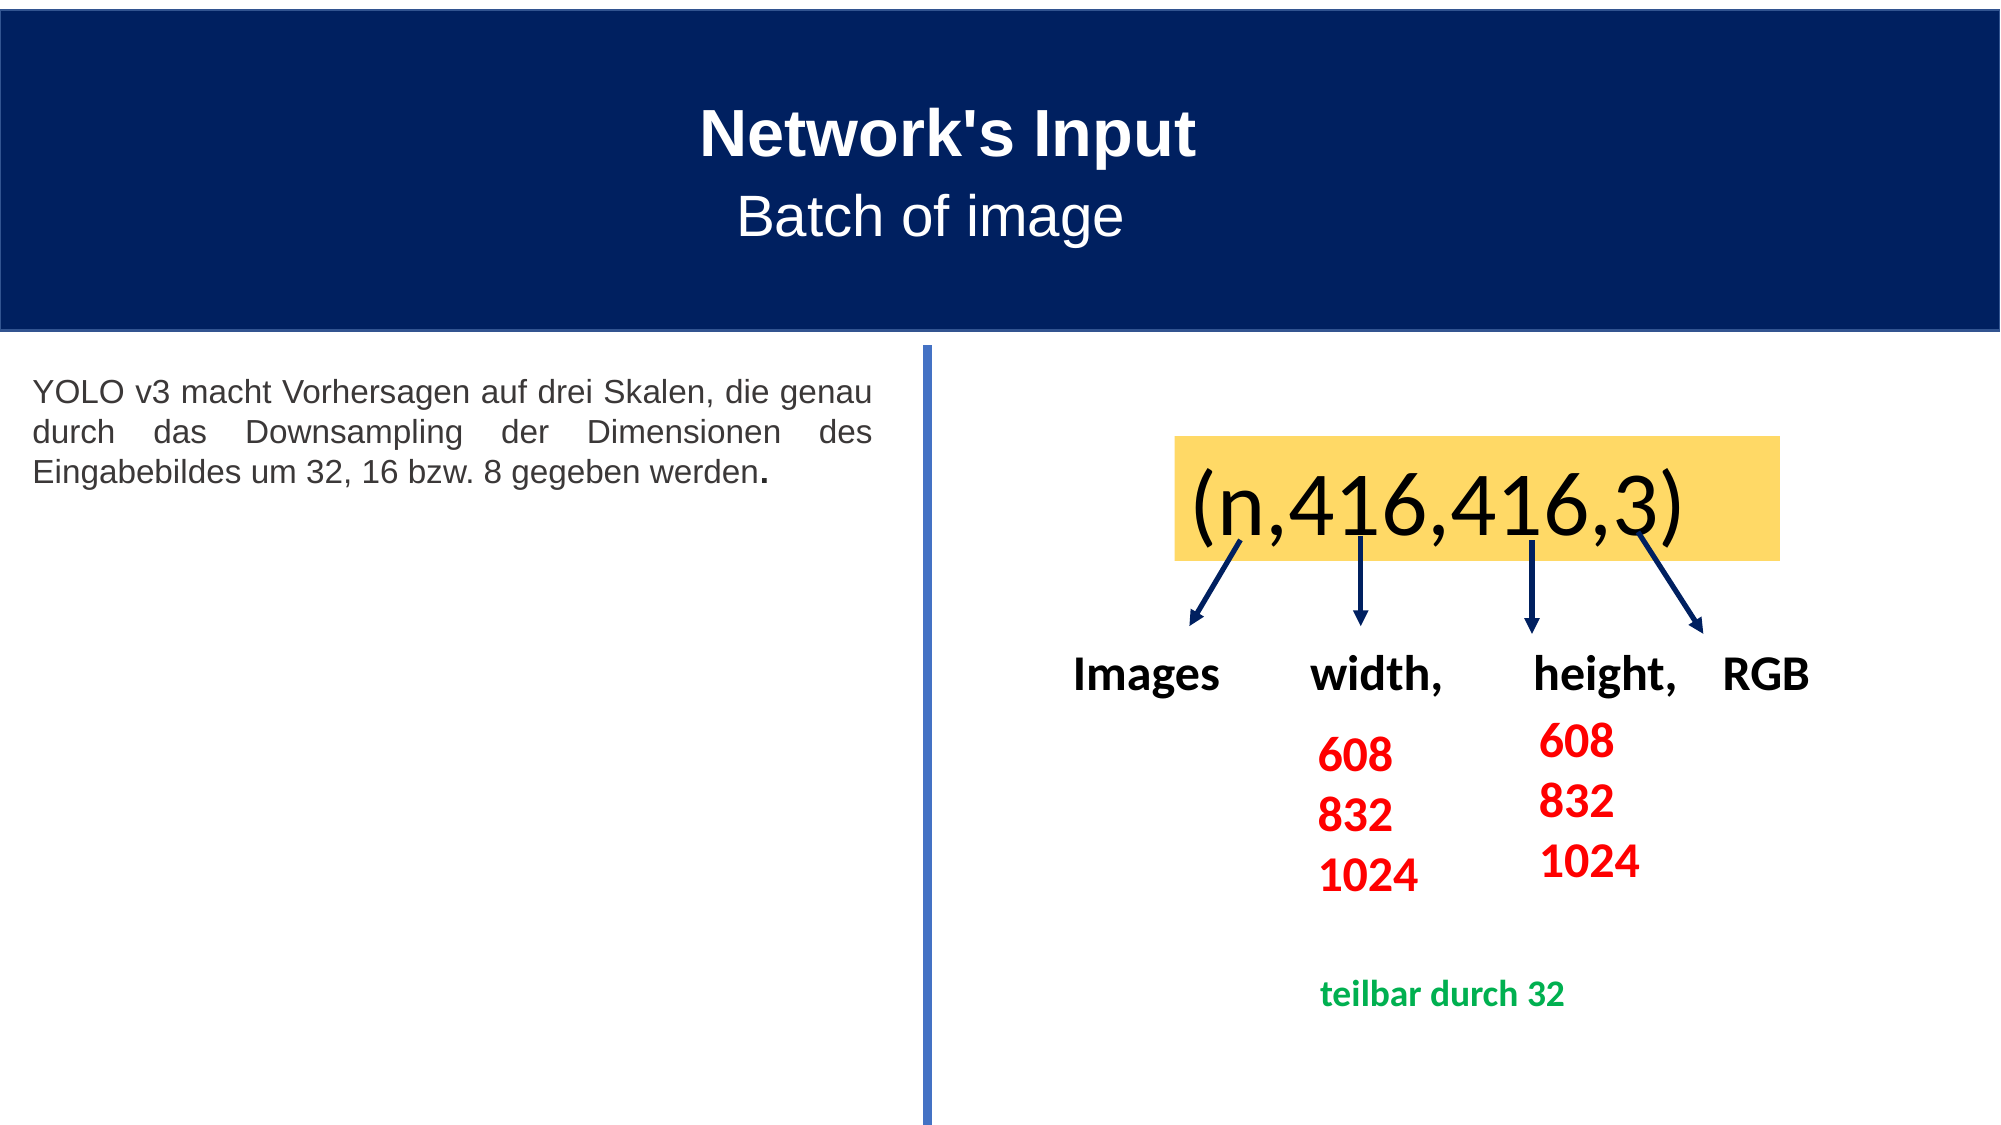

Network's Input
                                       Batch of image

YOLO v3 macht Vorhersagen auf drei Skalen, die genau durch das Downsampling der Dimensionen des Eingabebildes um 32, 16 bzw. 8 gegeben werden.
(n,416,416,3)
 Images        width,        height,    RGB
608
832
1024
608
832
1024
teilbar durch 32